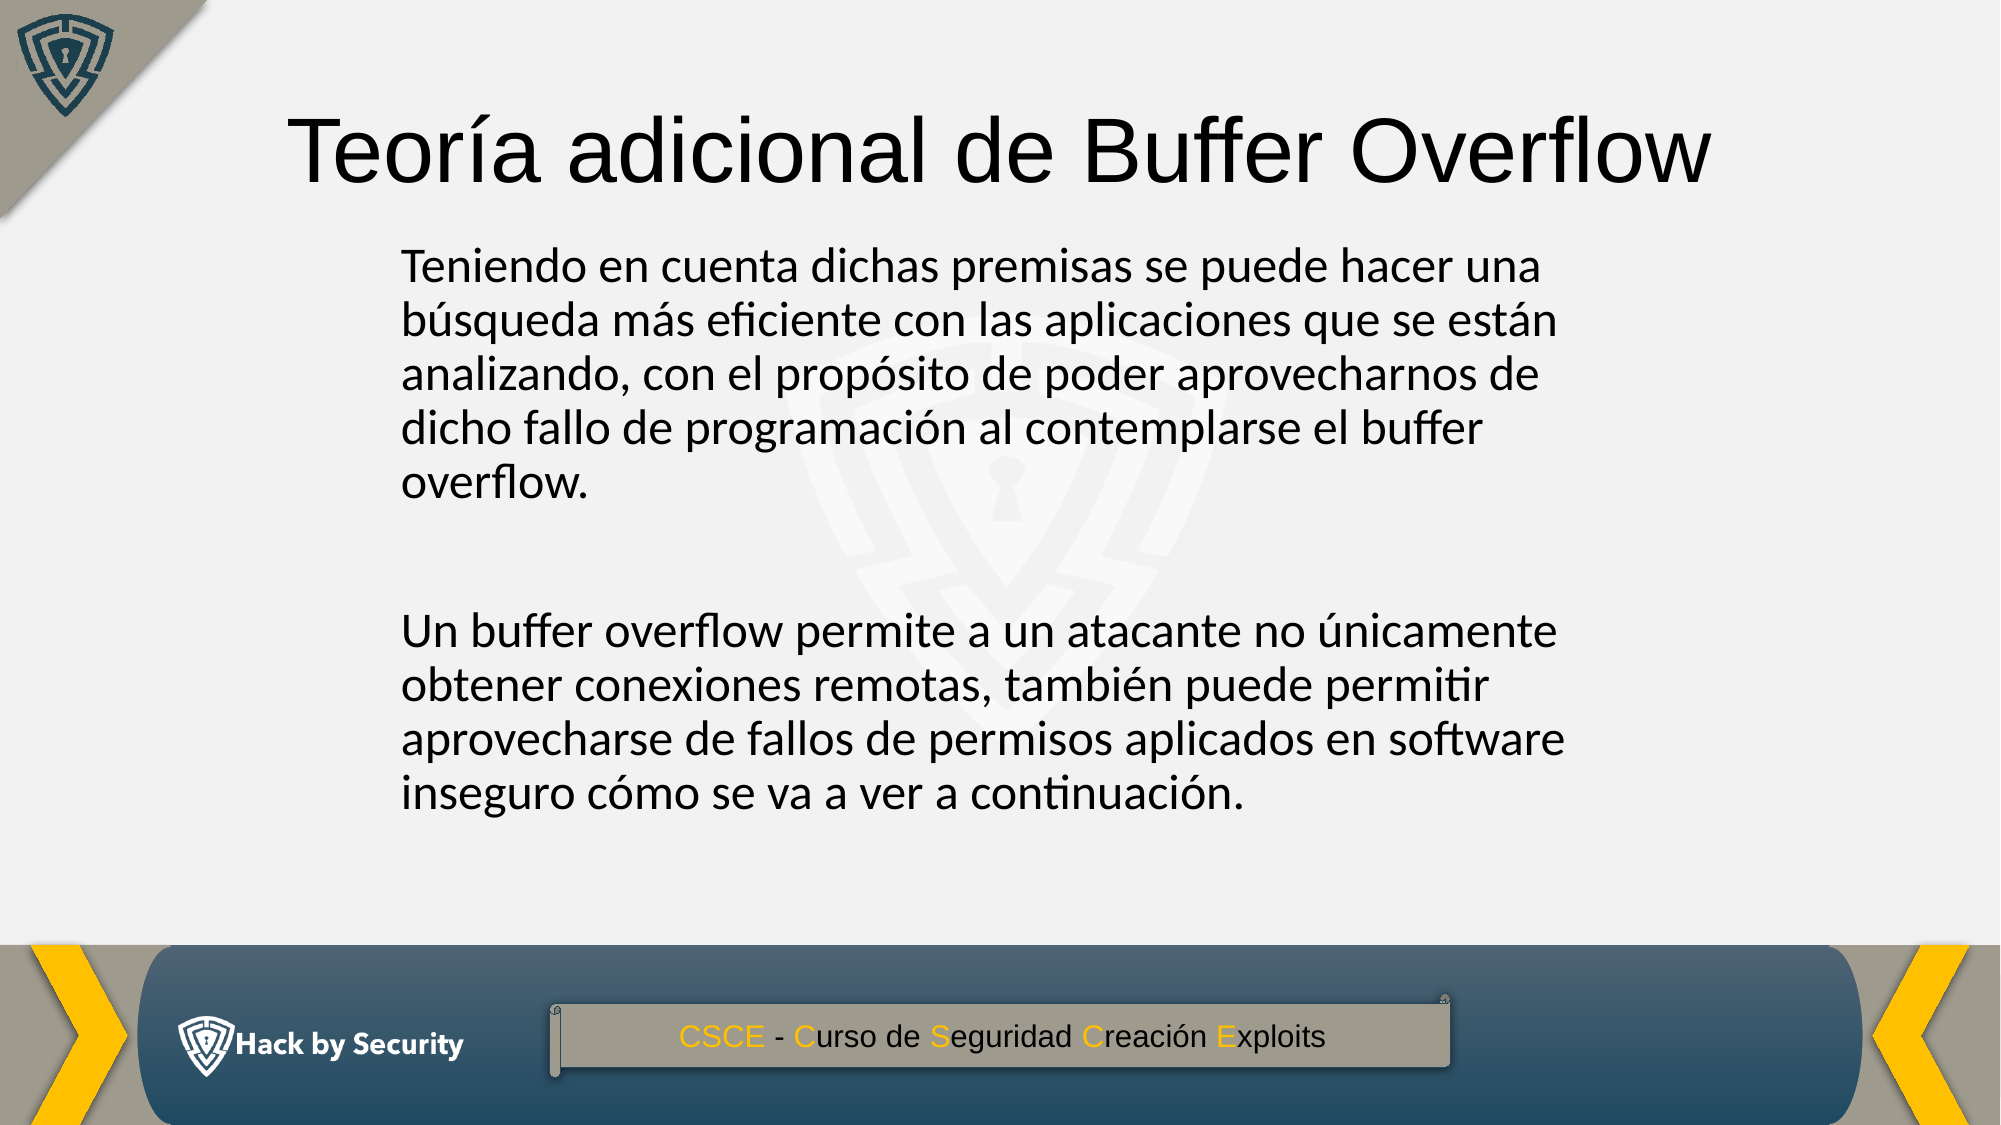

Teoría adicional de Buffer Overflow
Teniendo en cuenta dichas premisas se puede hacer una búsqueda más eficiente con las aplicaciones que se están analizando, con el propósito de poder aprovecharnos de dicho fallo de programación al contemplarse el buffer overflow.

Un buffer overflow permite a un atacante no únicamente obtener conexiones remotas, también puede permitir aprovecharse de fallos de permisos aplicados en software inseguro cómo se va a ver a continuación.